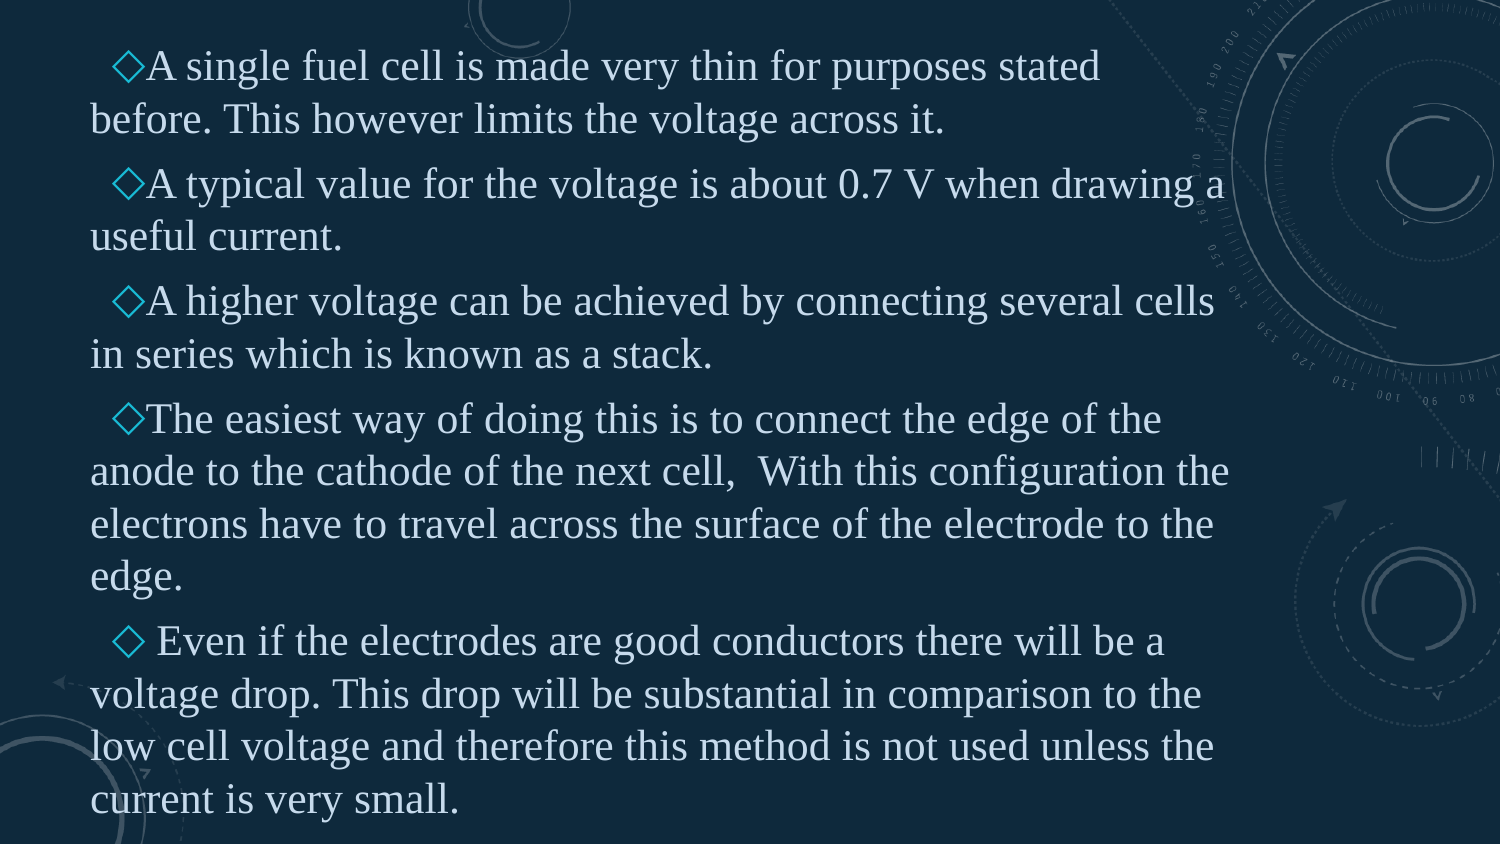

A single fuel cell is made very thin for purposes stated before. This however limits the voltage across it.
A typical value for the voltage is about 0.7 V when drawing a useful current.
A higher voltage can be achieved by connecting several cells in series which is known as a stack.
The easiest way of doing this is to connect the edge of the anode to the cathode of the next cell,  With this configuration the electrons have to travel across the surface of the electrode to the edge.
 Even if the electrodes are good conductors there will be a voltage drop. This drop will be substantial in comparison to the low cell voltage and therefore this method is not used unless the current is very small.